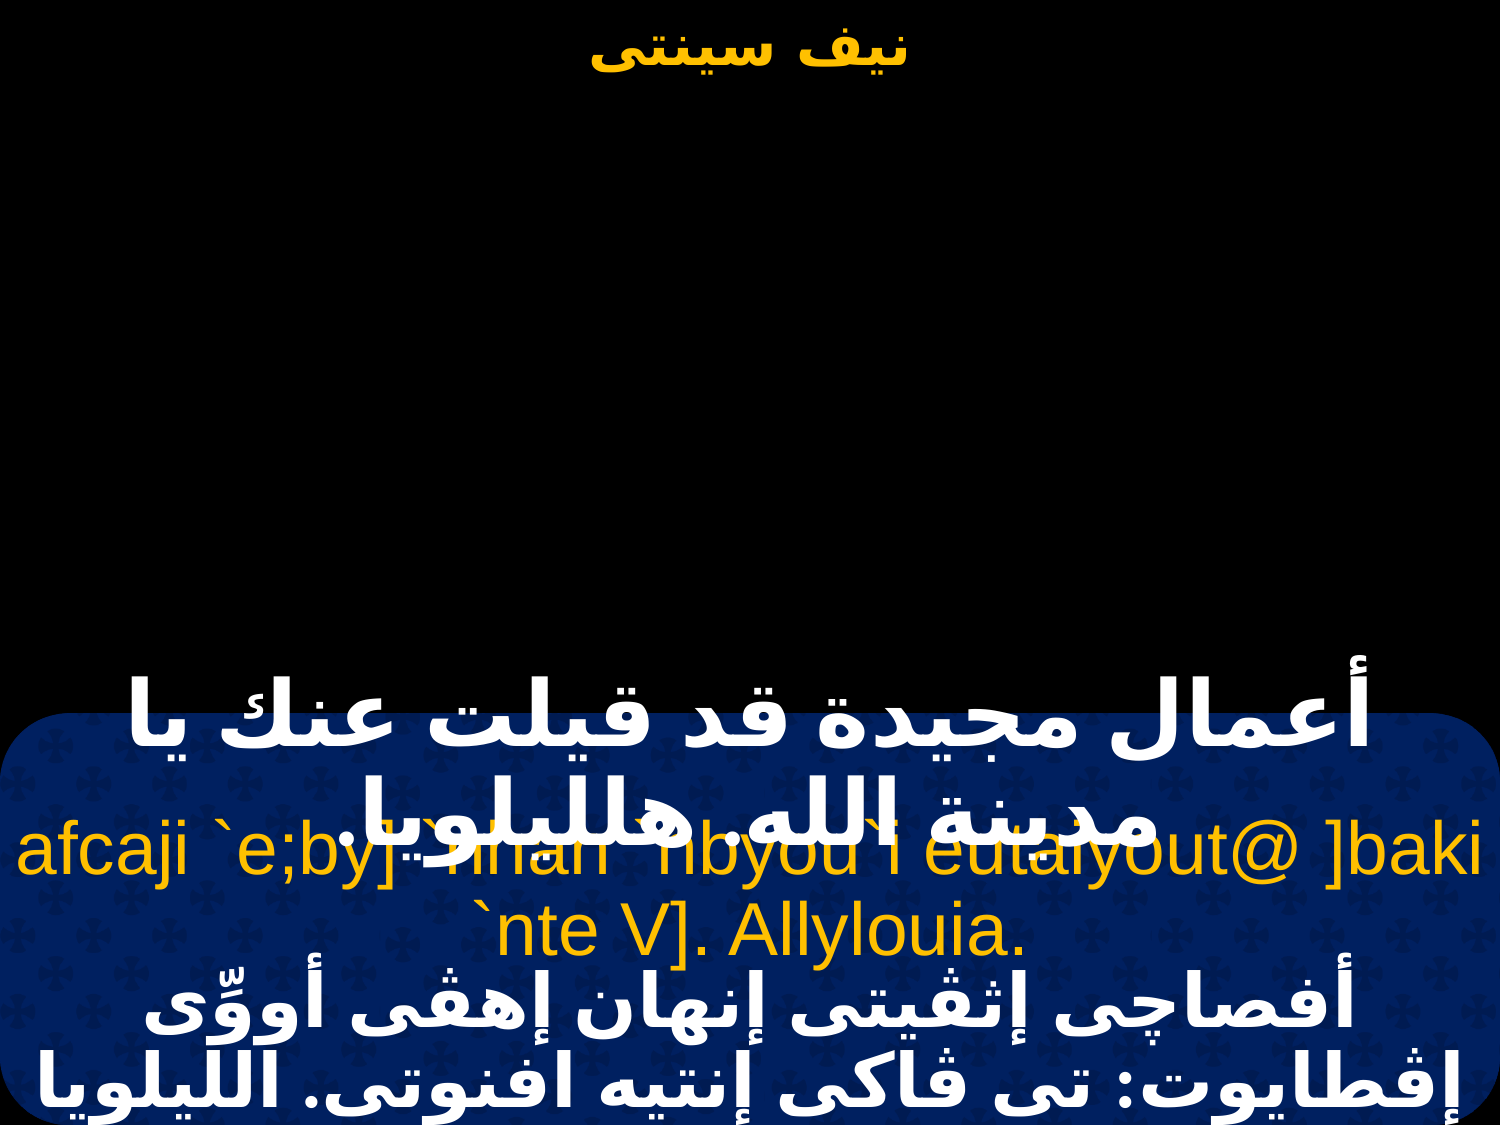

أعمال مجيدة قد قيلت عنك يا مدينة الله. هلليلويا.
afcaji `e;by] `nhan `nbyou`i eutaiyout@ ]baki `nte V]. Allylouia.
أفصاچى إثڤيتى إنهان إهڤى أووِّى إڤطايوت: تى ڤاكى إنتيه افنوتى. الليلويا